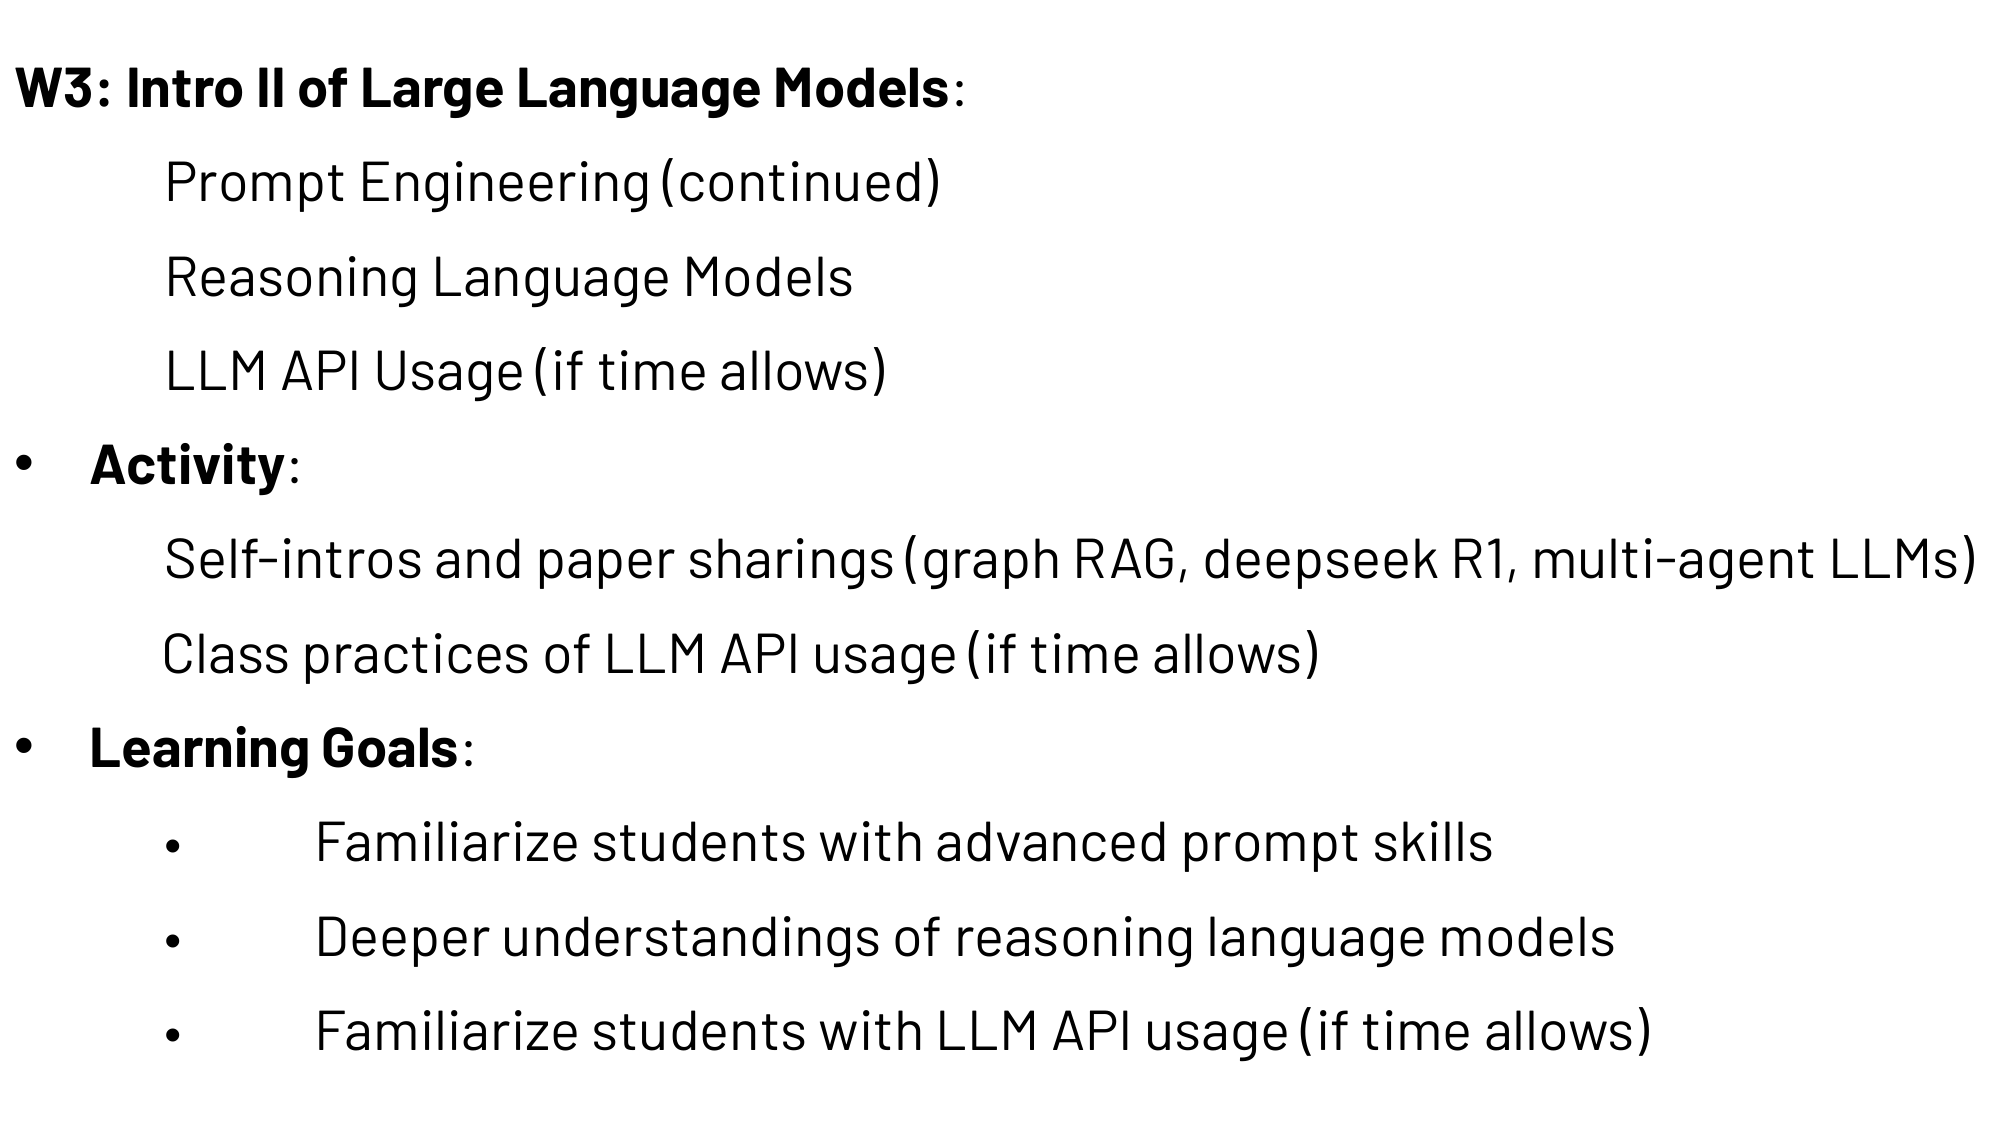

W3: Intro II of Large Language Models:
	Prompt Engineering (continued)
	Reasoning Language Models
	LLM API Usage (if time allows)
Activity:
	Self-intros and paper sharings (graph RAG, deepseek R1, multi-agent LLMs)
             Class practices of LLM API usage (if time allows)
Learning Goals:
	•	Familiarize students with advanced prompt skills
	•	Deeper understandings of reasoning language models
	•	Familiarize students with LLM API usage (if time allows)